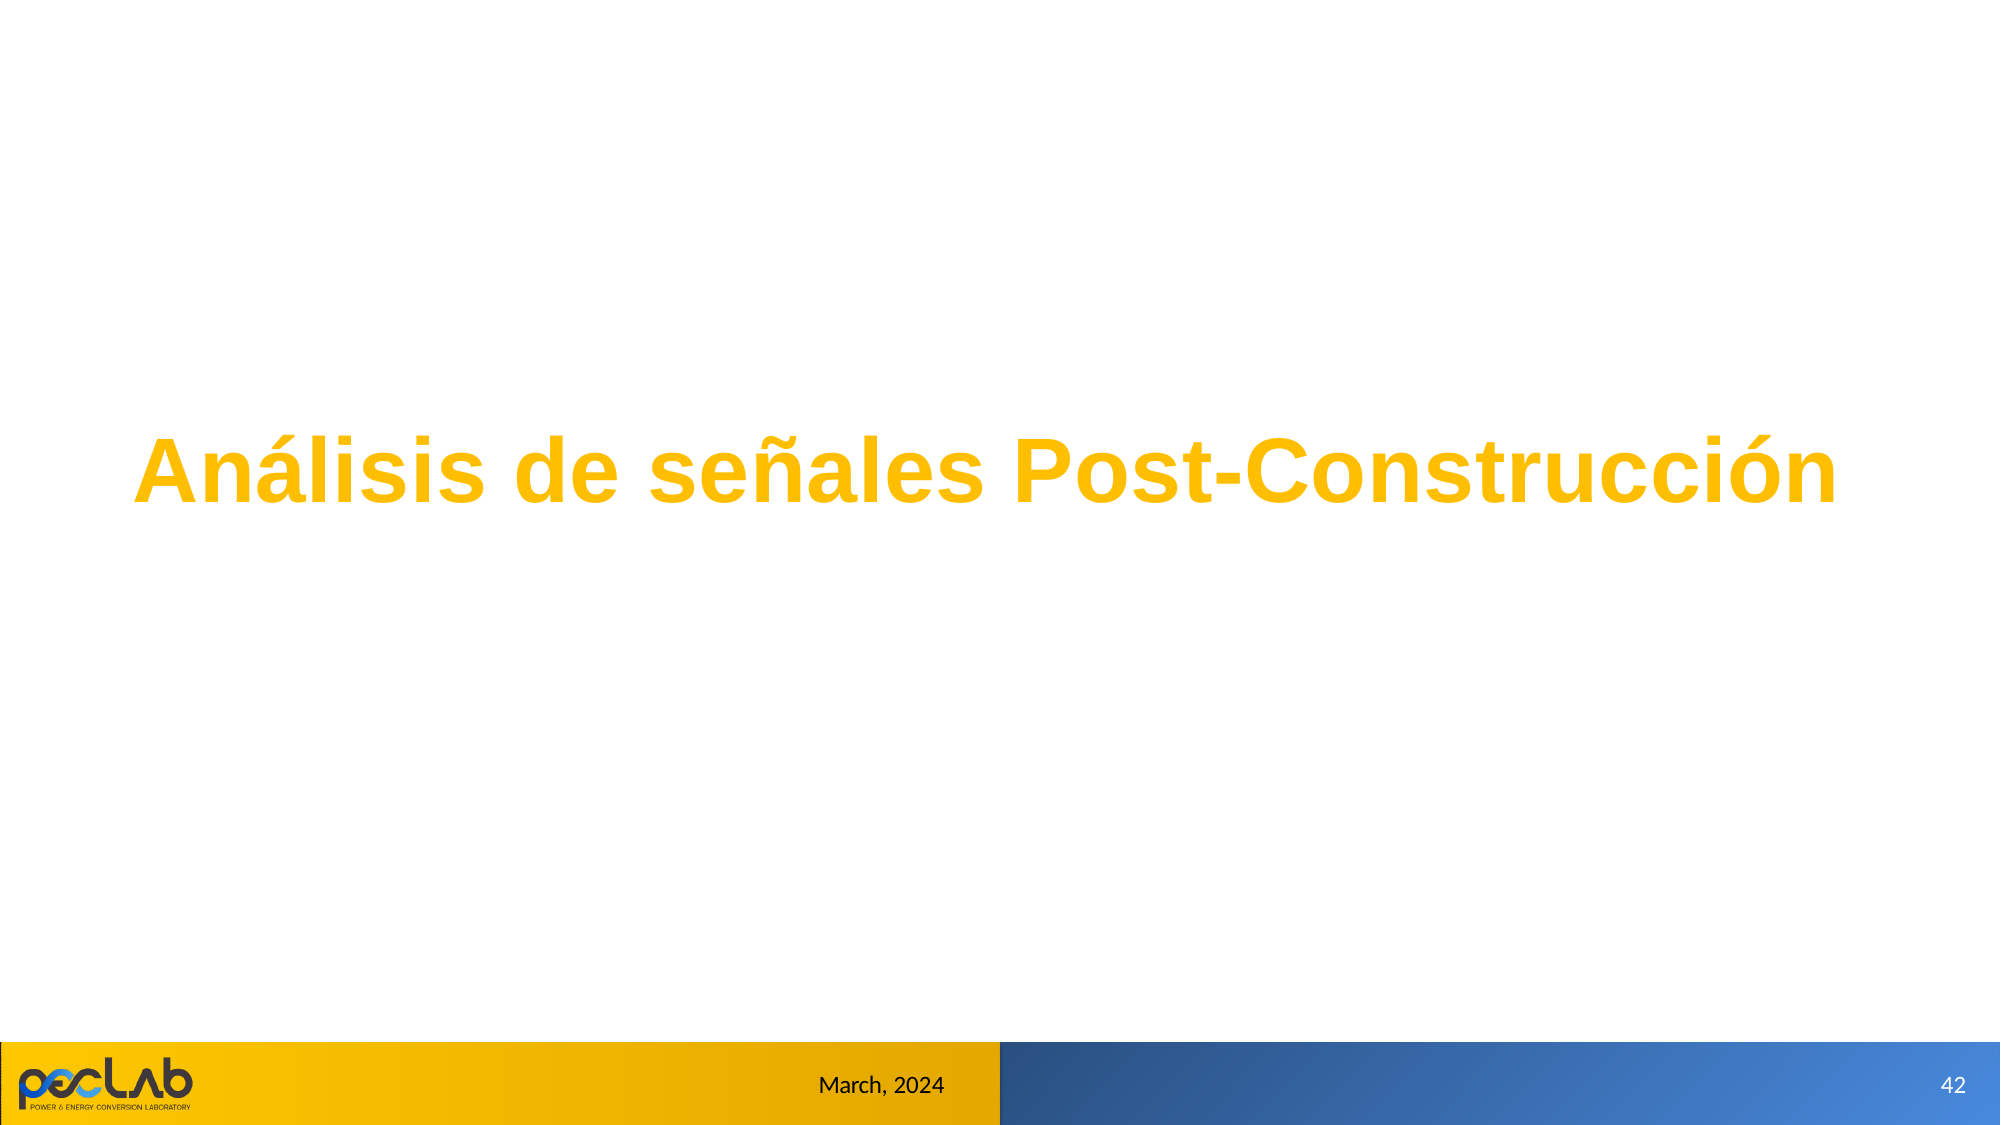

Análisis de señales Post-Construcción
March, 2024
42